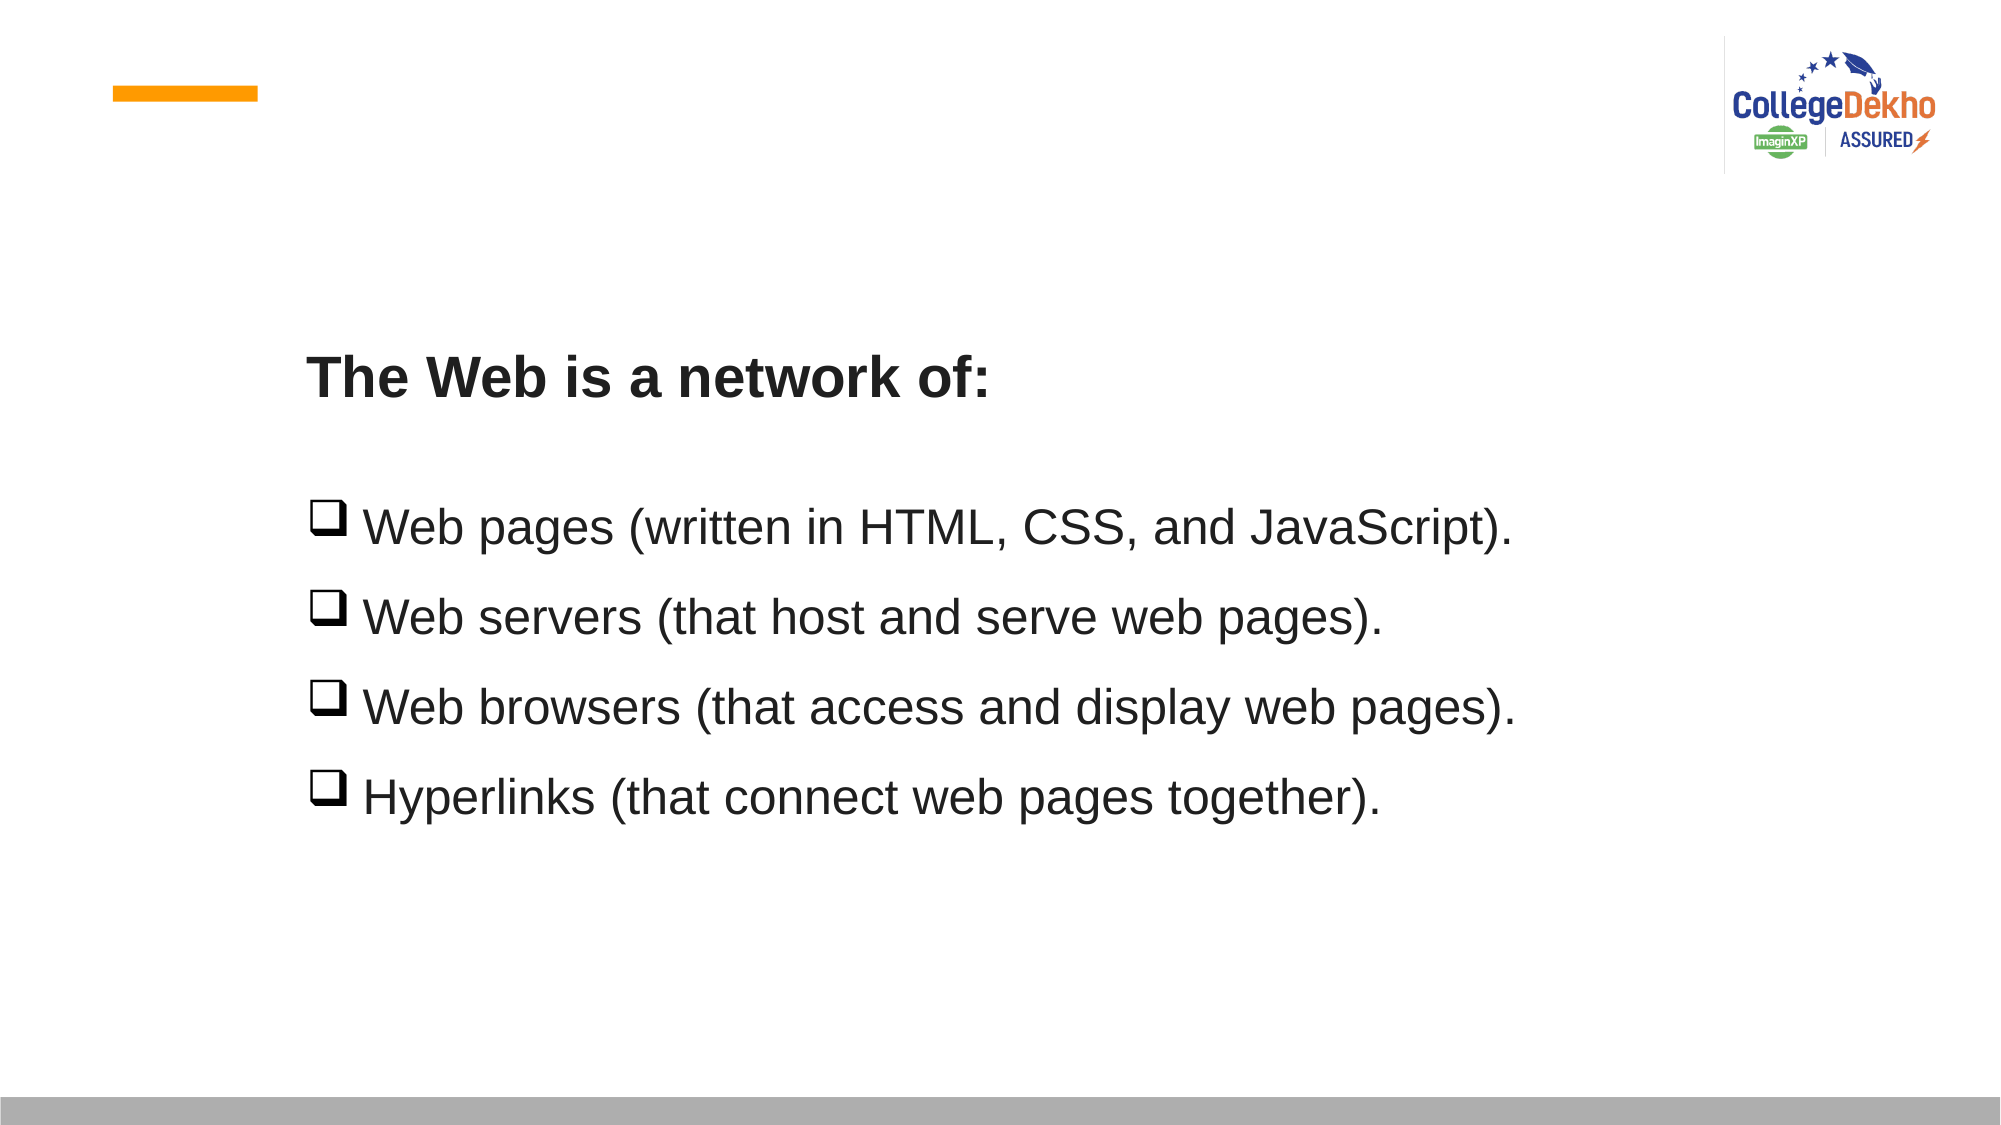

The Web is a network of:

Web pages (written in HTML, CSS, and JavaScript).
Web servers (that host and serve web pages).
Web browsers (that access and display web pages).
Hyperlinks (that connect web pages together).